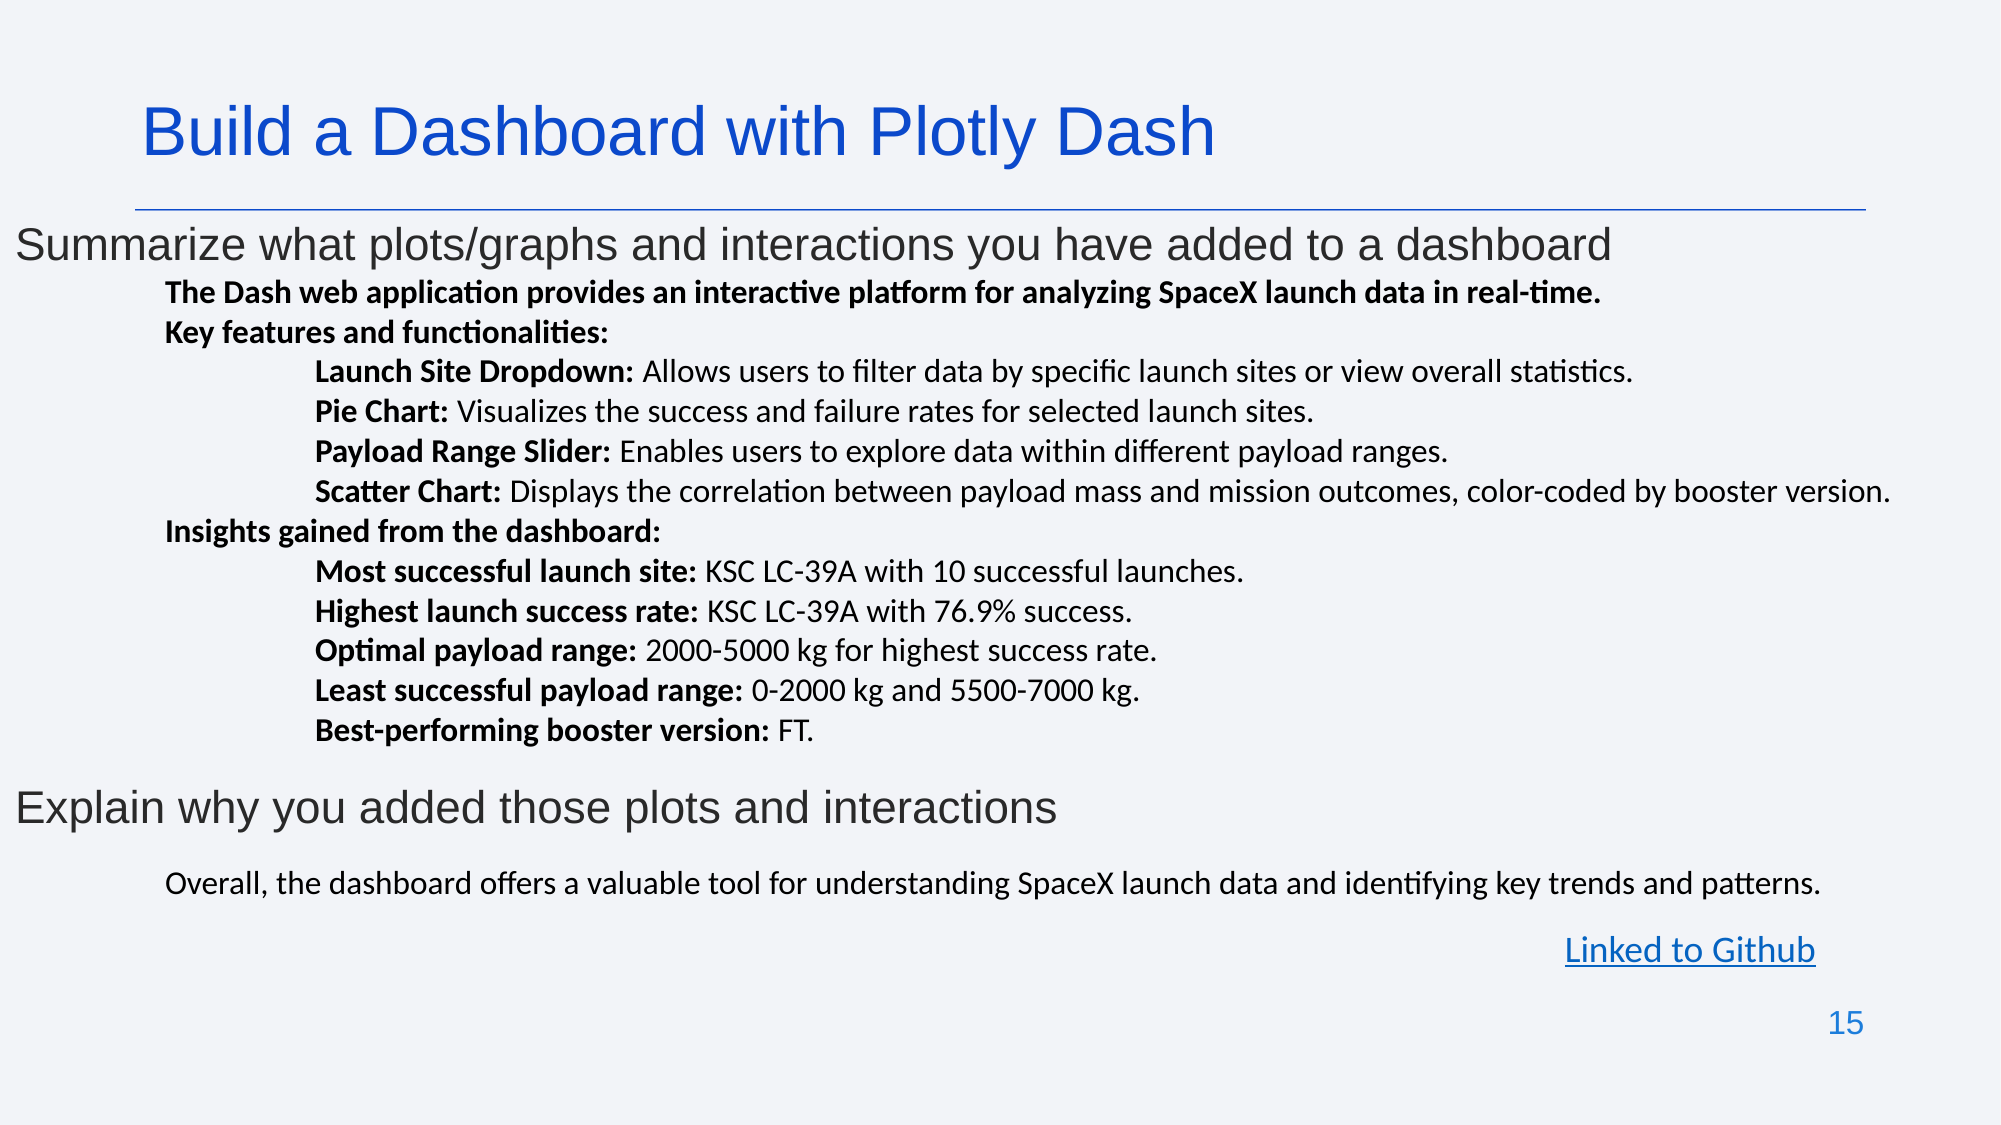

Build a Dashboard with Plotly Dash
Summarize what plots/graphs and interactions you have added to a dashboard
	The Dash web application provides an interactive platform for analyzing SpaceX launch data in real-time.
	Key features and functionalities:
		Launch Site Dropdown: Allows users to filter data by specific launch sites or view overall statistics.
		Pie Chart: Visualizes the success and failure rates for selected launch sites.
		Payload Range Slider: Enables users to explore data within different payload ranges.
		Scatter Chart: Displays the correlation between payload mass and mission outcomes, color-coded by booster version.
	Insights gained from the dashboard:
		Most successful launch site: KSC LC-39A with 10 successful launches.
		Highest launch success rate: KSC LC-39A with 76.9% success.
		Optimal payload range: 2000-5000 kg for highest success rate.
		Least successful payload range: 0-2000 kg and 5500-7000 kg.
		Best-performing booster version: FT.
Explain why you added those plots and interactions
	Overall, the dashboard offers a valuable tool for understanding SpaceX launch data and identifying key trends and patterns.

Linked to Github
15